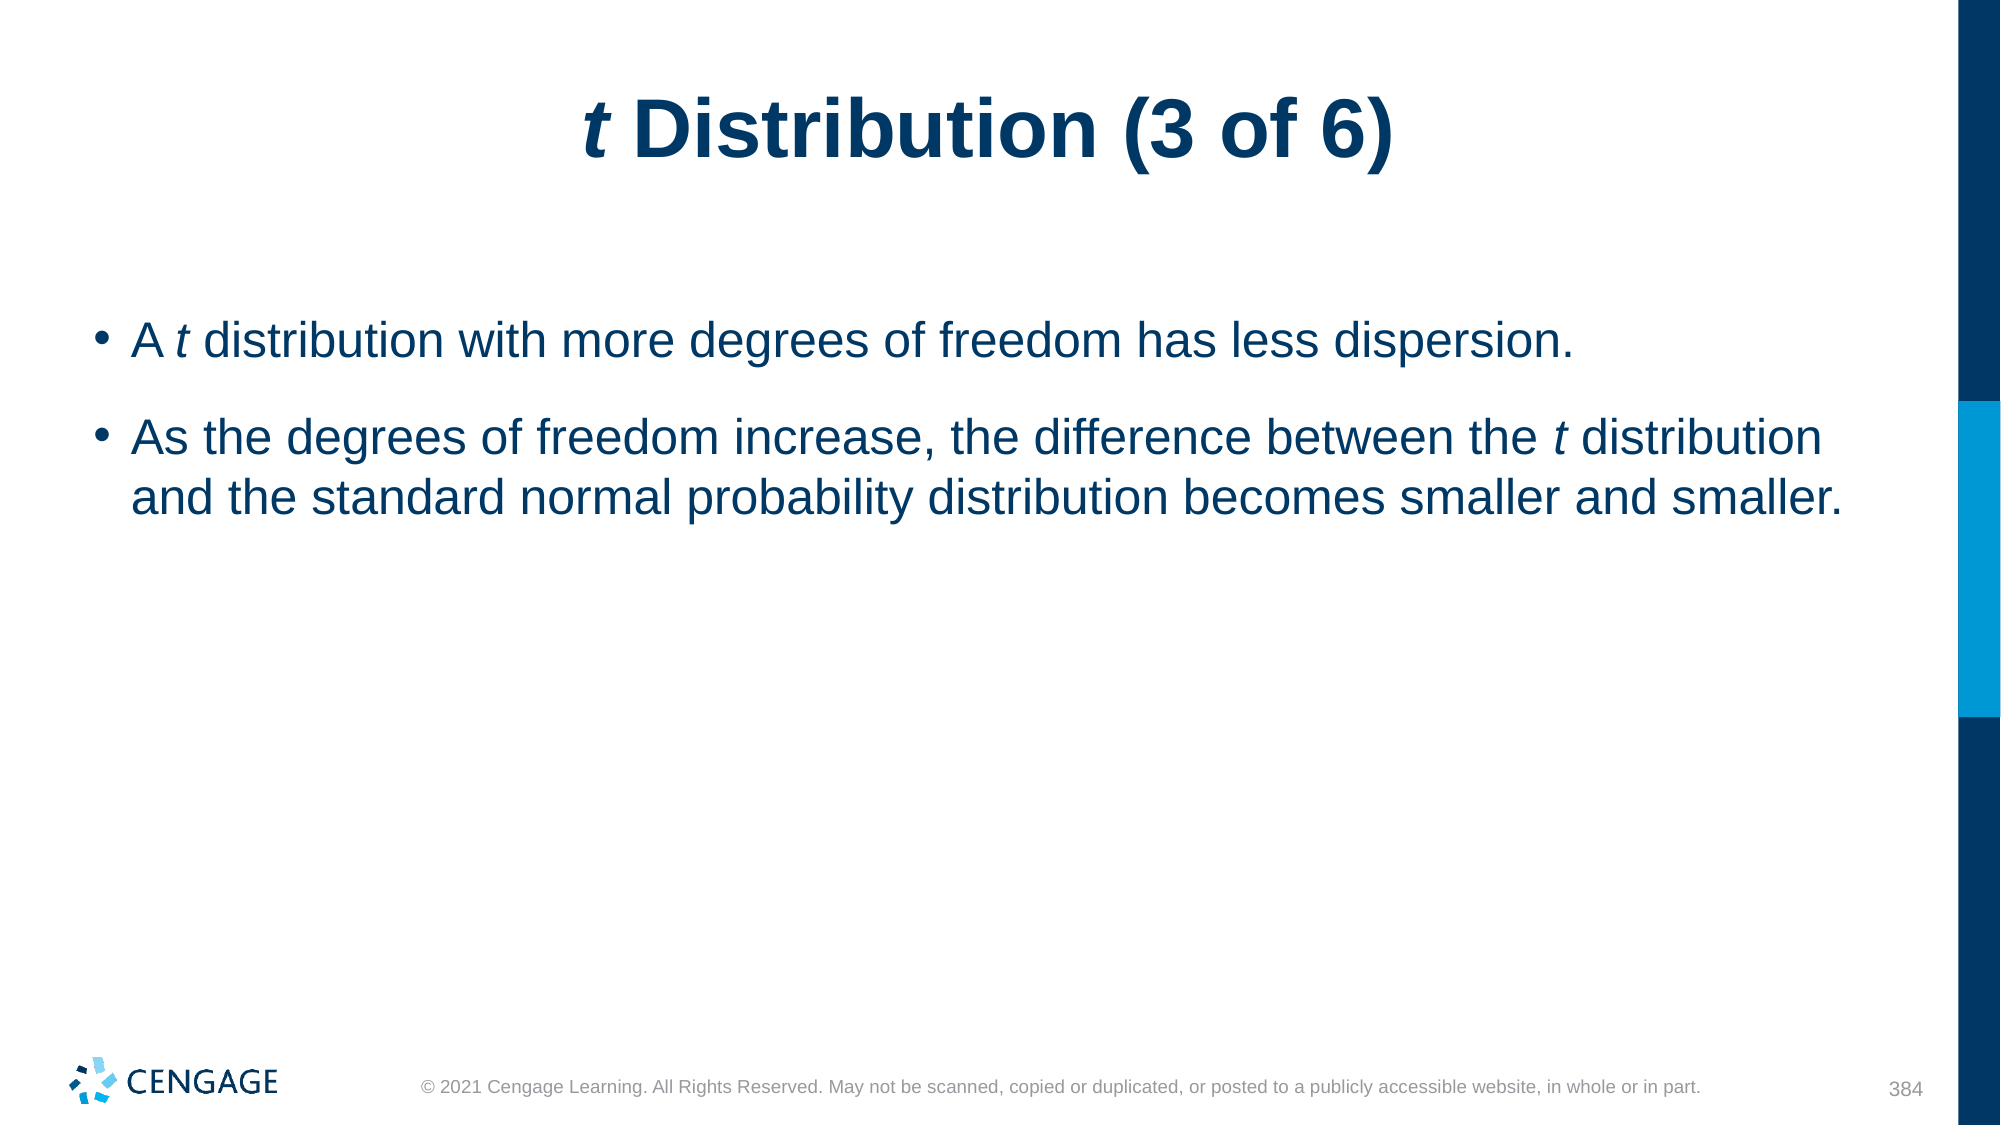

# t Distribution (3 of 6)
A t distribution with more degrees of freedom has less dispersion.
As the degrees of freedom increase, the difference between the t distribution and the standard normal probability distribution becomes smaller and smaller.